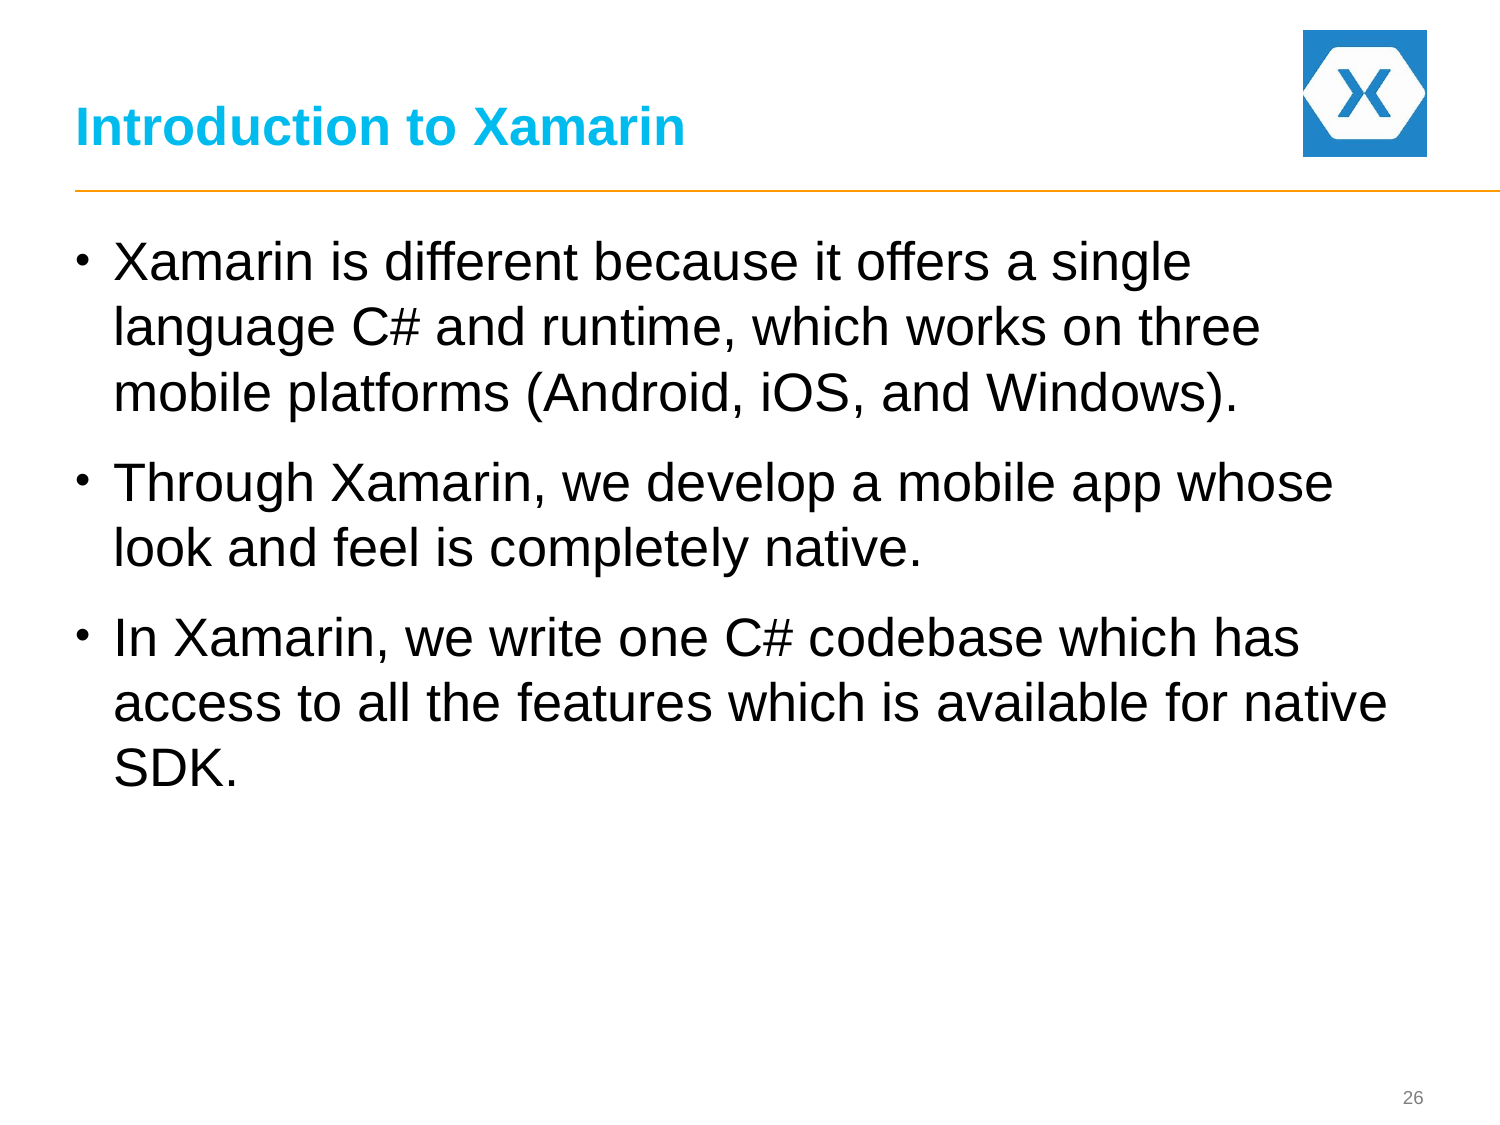

# Introduction to Xamarin
Xamarin is different because it offers a single language C# and runtime, which works on three mobile platforms (Android, iOS, and Windows).
Through Xamarin, we develop a mobile app whose look and feel is completely native.
In Xamarin, we write one C# codebase which has access to all the features which is available for native SDK.